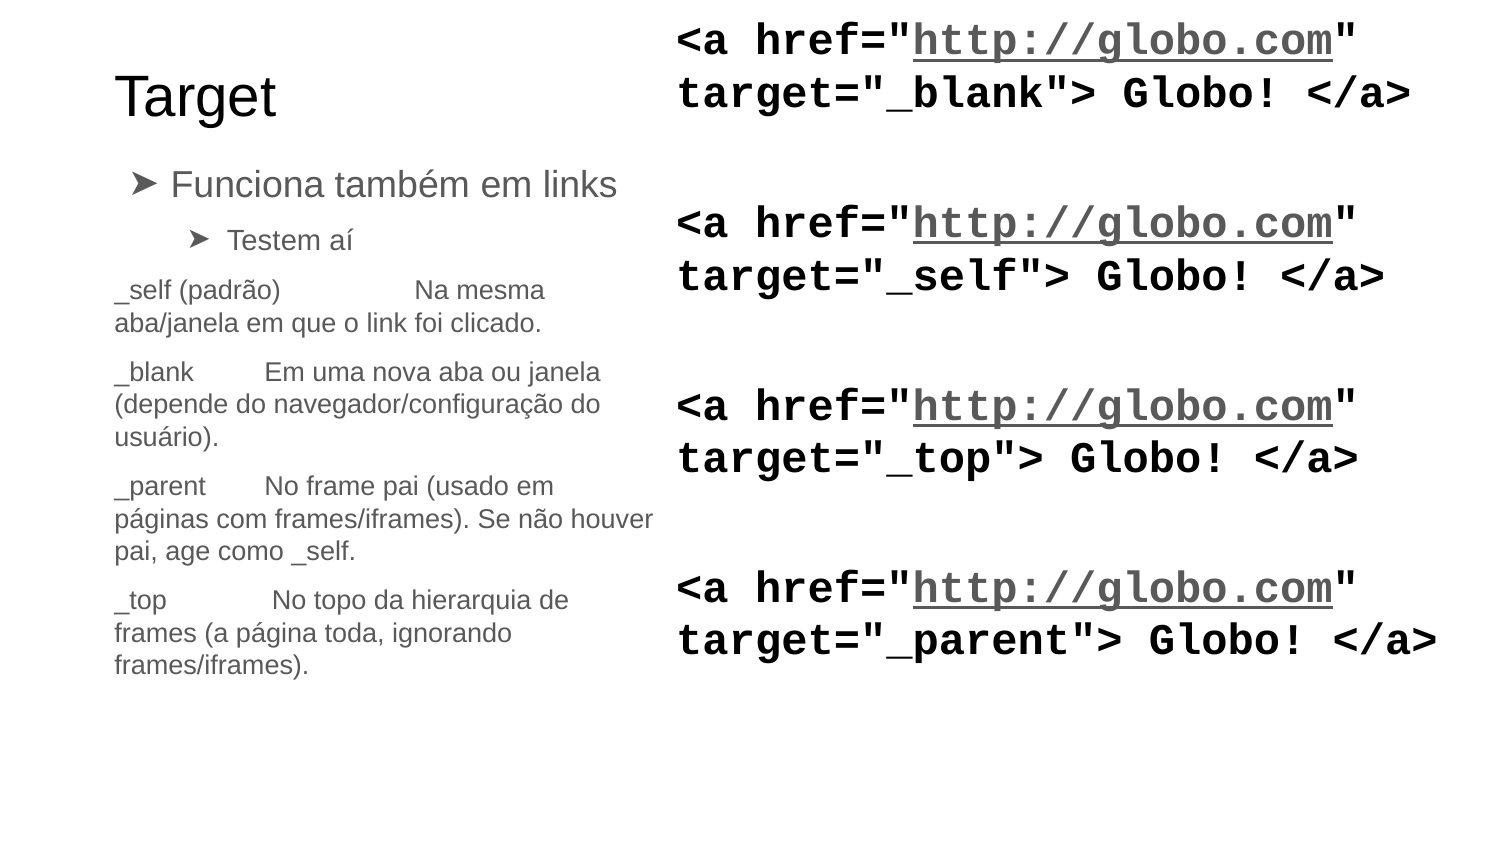

<a href="http://globo.com" target="_blank"> Globo! </a>

<a href="http://globo.com" target="_self"> Globo! </a>

<a href="http://globo.com" target="_top"> Globo! </a>

<a href="http://globo.com" target="_parent"> Globo! </a>

# Target
Funciona também em links
Testem aí
_self (padrão)	Na mesma aba/janela em que o link foi clicado.
_blank	Em uma nova aba ou janela (depende do navegador/configuração do usuário).
_parent	No frame pai (usado em páginas com frames/iframes). Se não houver pai, age como _self.
_top	 No topo da hierarquia de frames (a página toda, ignorando frames/iframes).
105